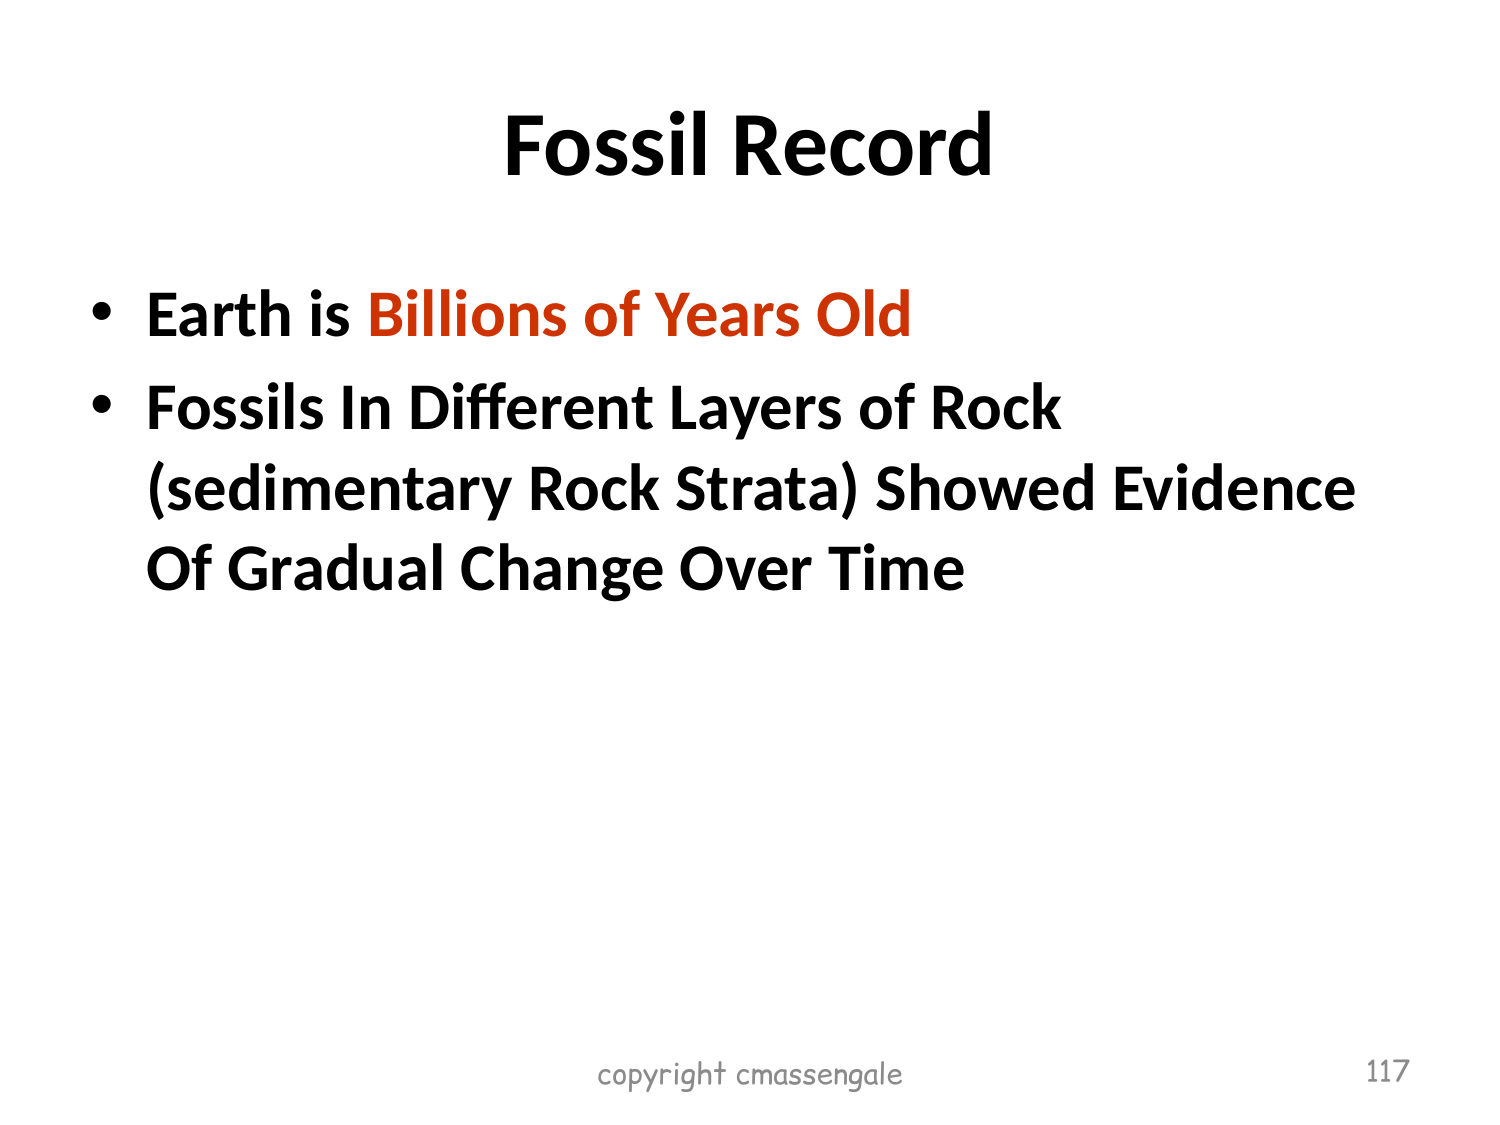

# Fossil Record
Earth is Billions of Years Old
Fossils In Different Layers of Rock (sedimentary Rock Strata) Showed Evidence Of Gradual Change Over Time
copyright cmassengale
117